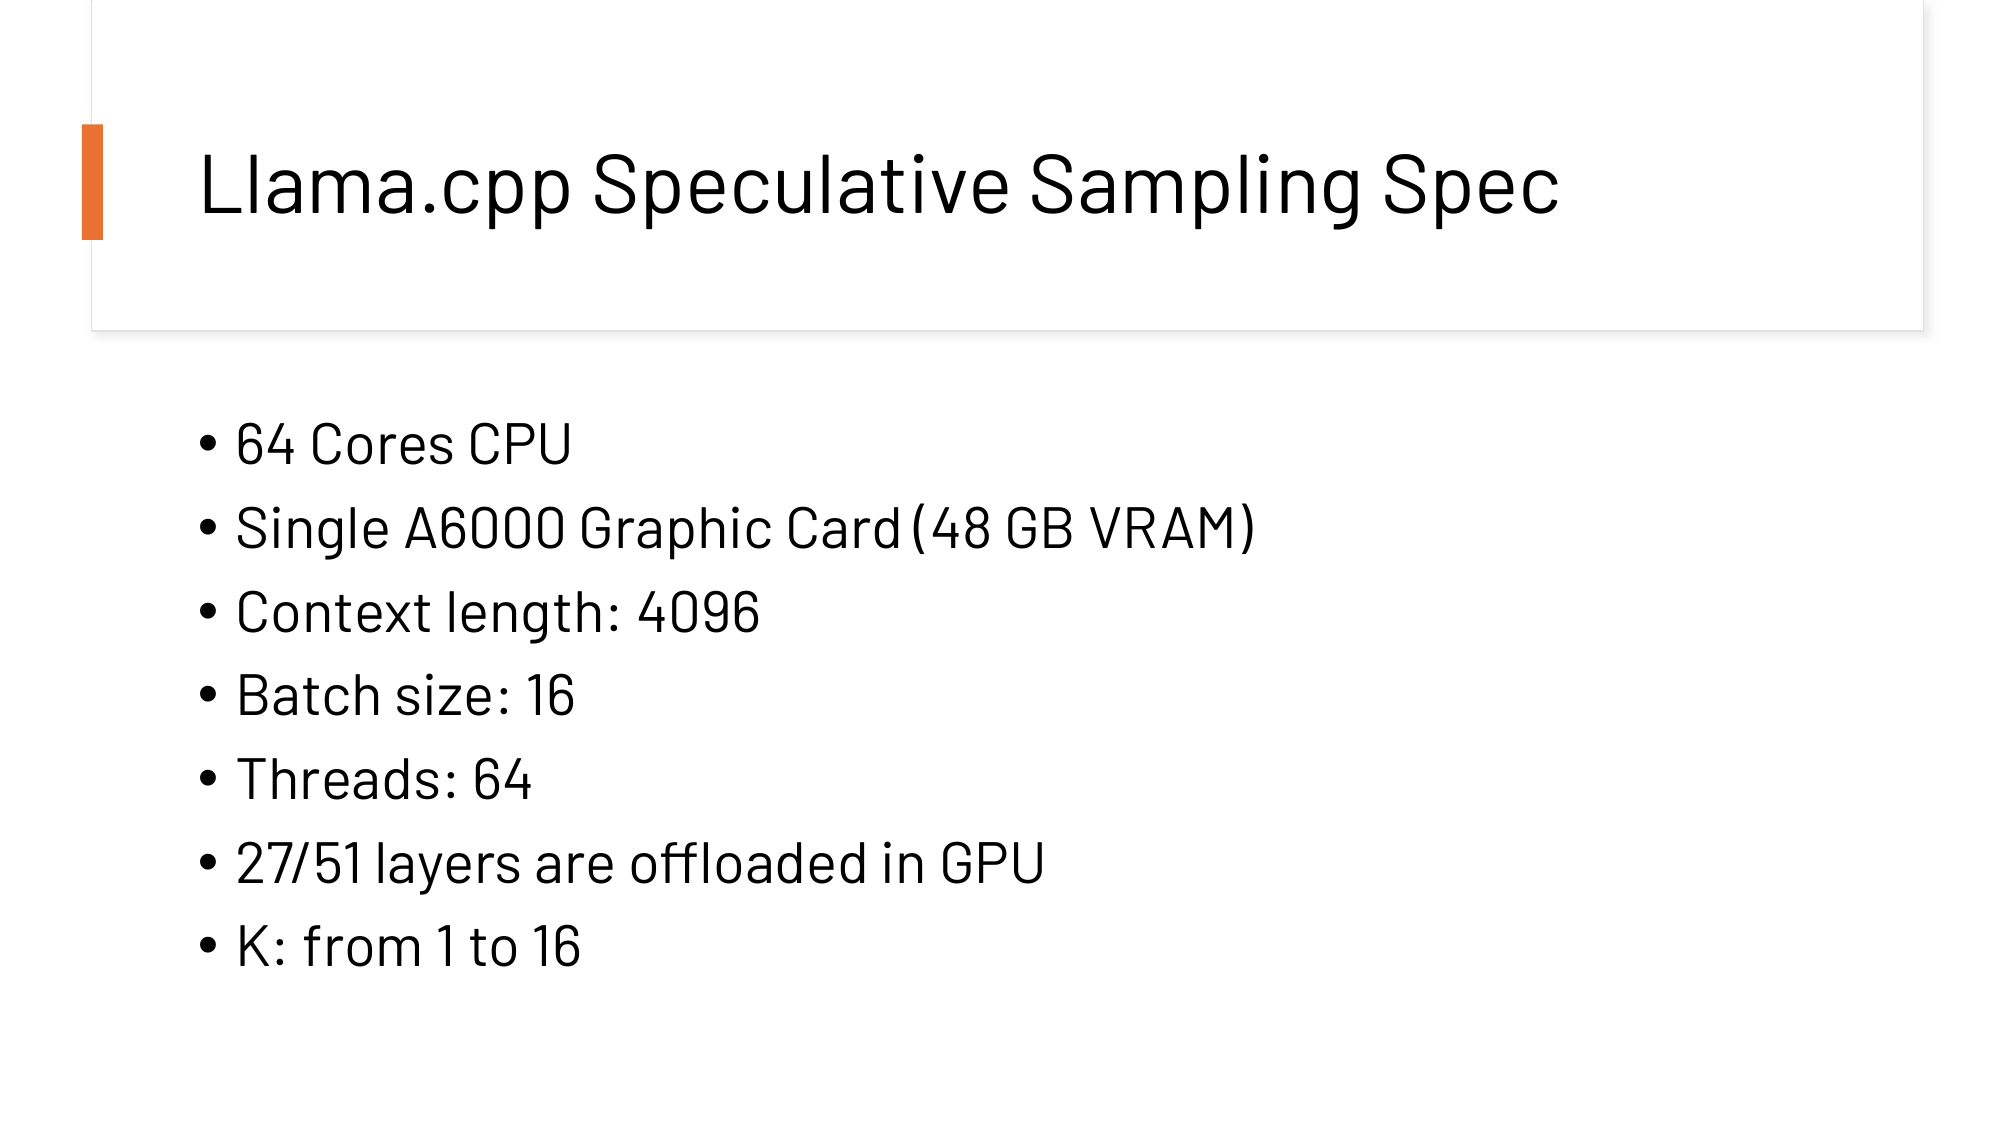

# Llama.cpp Speculative Sampling Spec

64 Cores CPU
Single A6000 Graphic Card (48 GB VRAM)
Context length: 4096
Batch size: 16
Threads: 64
27/51 layers are offloaded in GPU
K: from 1 to 16